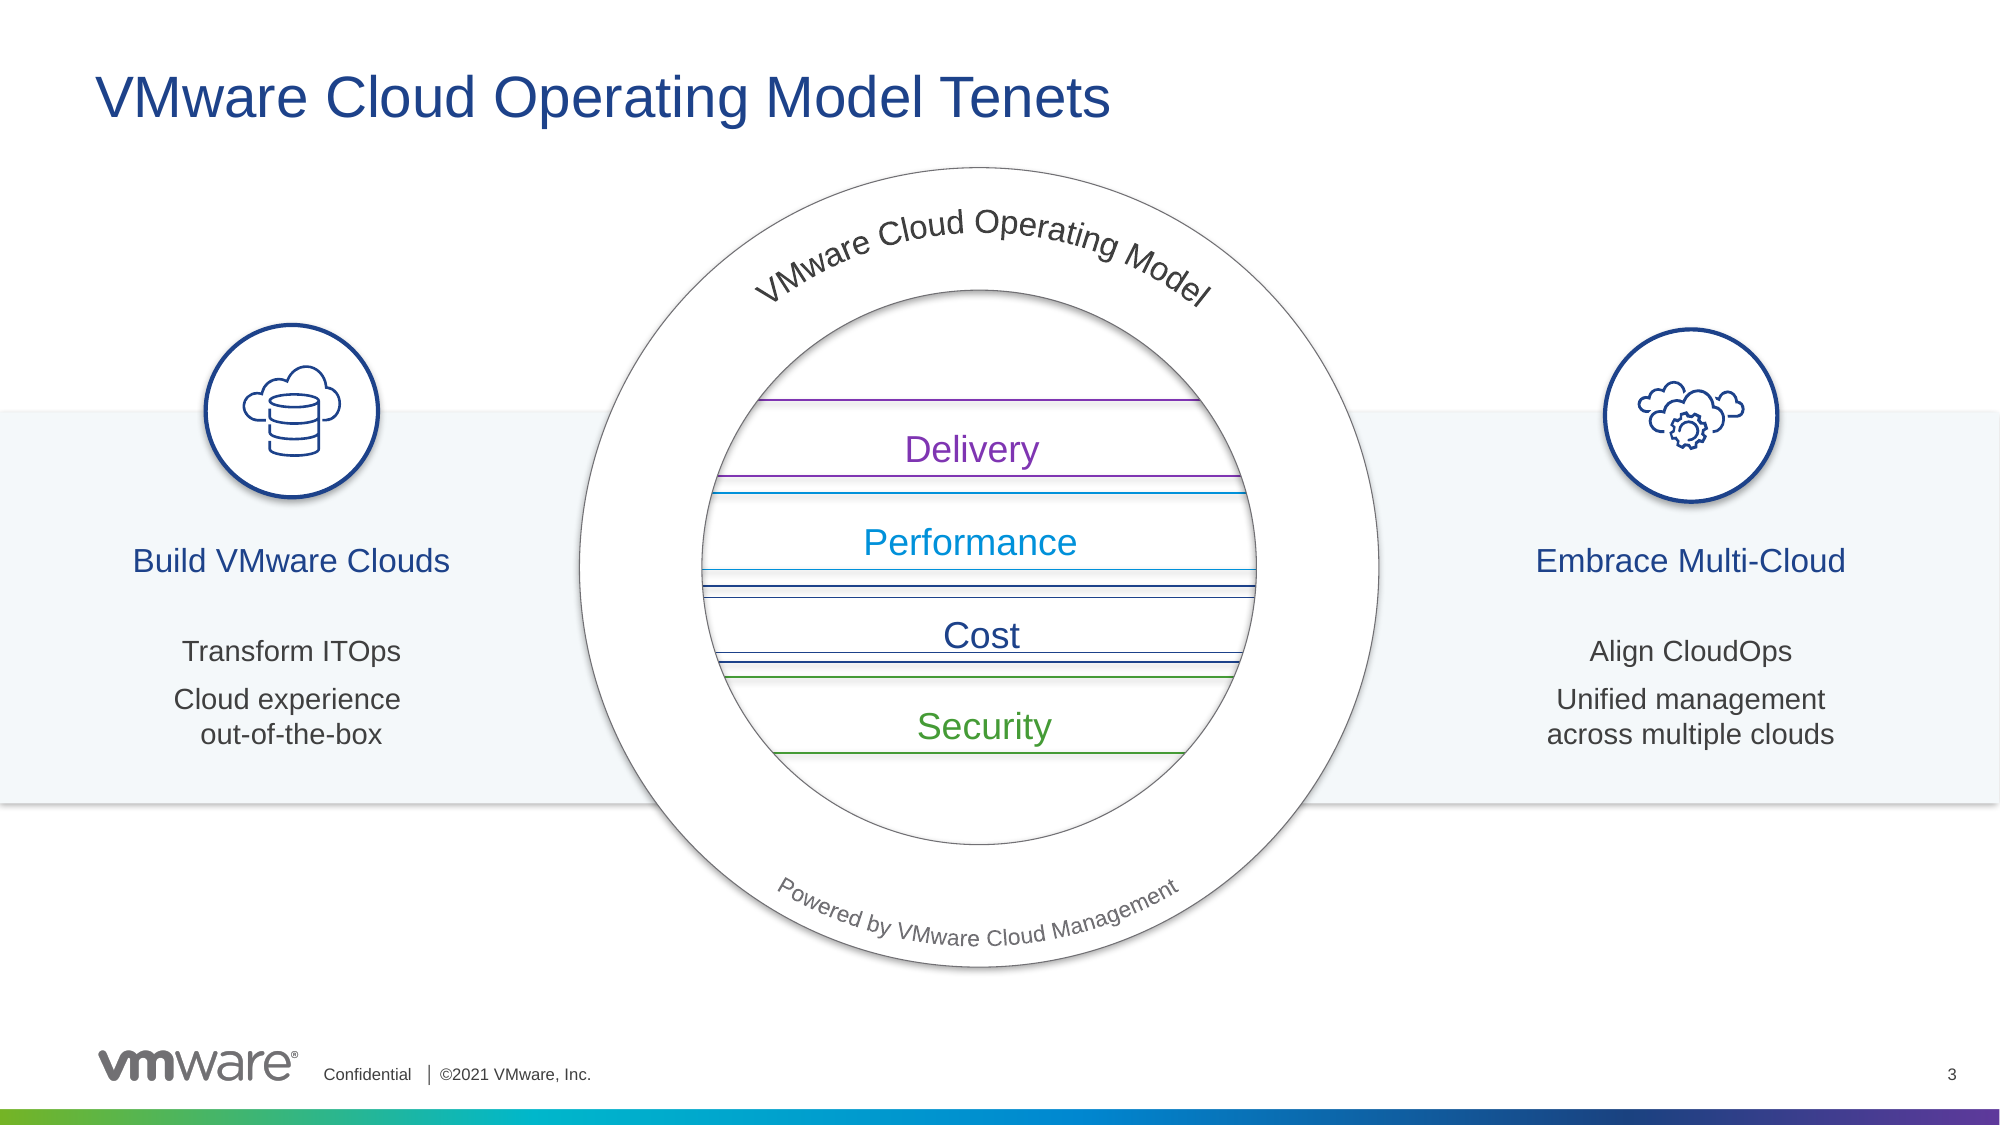

# VMware Cloud Operating Model Tenets

Powered by VMware Cloud Management
VMware Cloud Operating Model
Process

Delivery

Performance
Embrace Multi-Cloud
Build VMware Clouds

Cost
Transform ITOps
Cloud experience
out-of-the-box
Align CloudOps
Unified management
across multiple clouds

Security